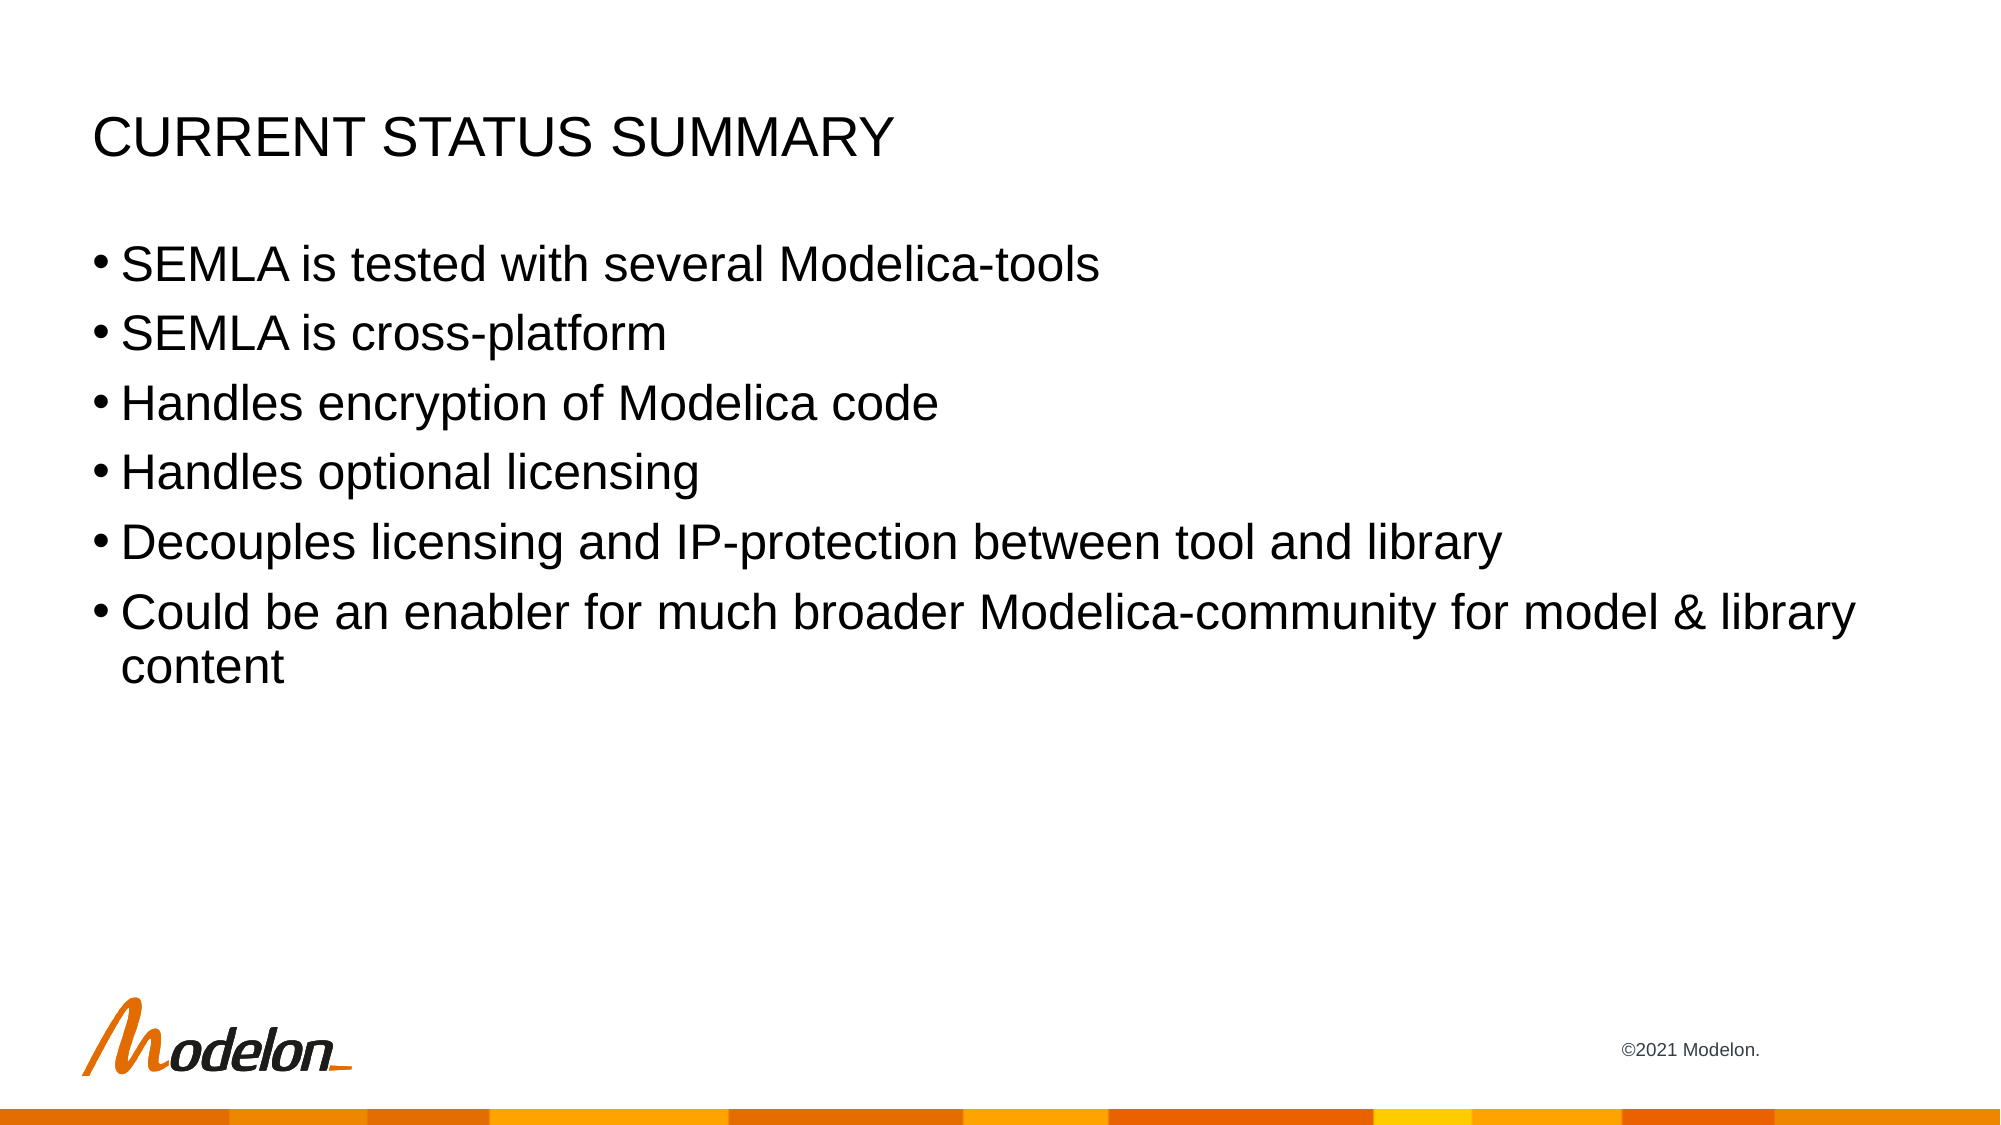

# Current Status Summary
SEMLA is tested with several Modelica-tools
SEMLA is cross-platform
Handles encryption of Modelica code
Handles optional licensing
Decouples licensing and IP-protection between tool and library
Could be an enabler for much broader Modelica-community for model & library content